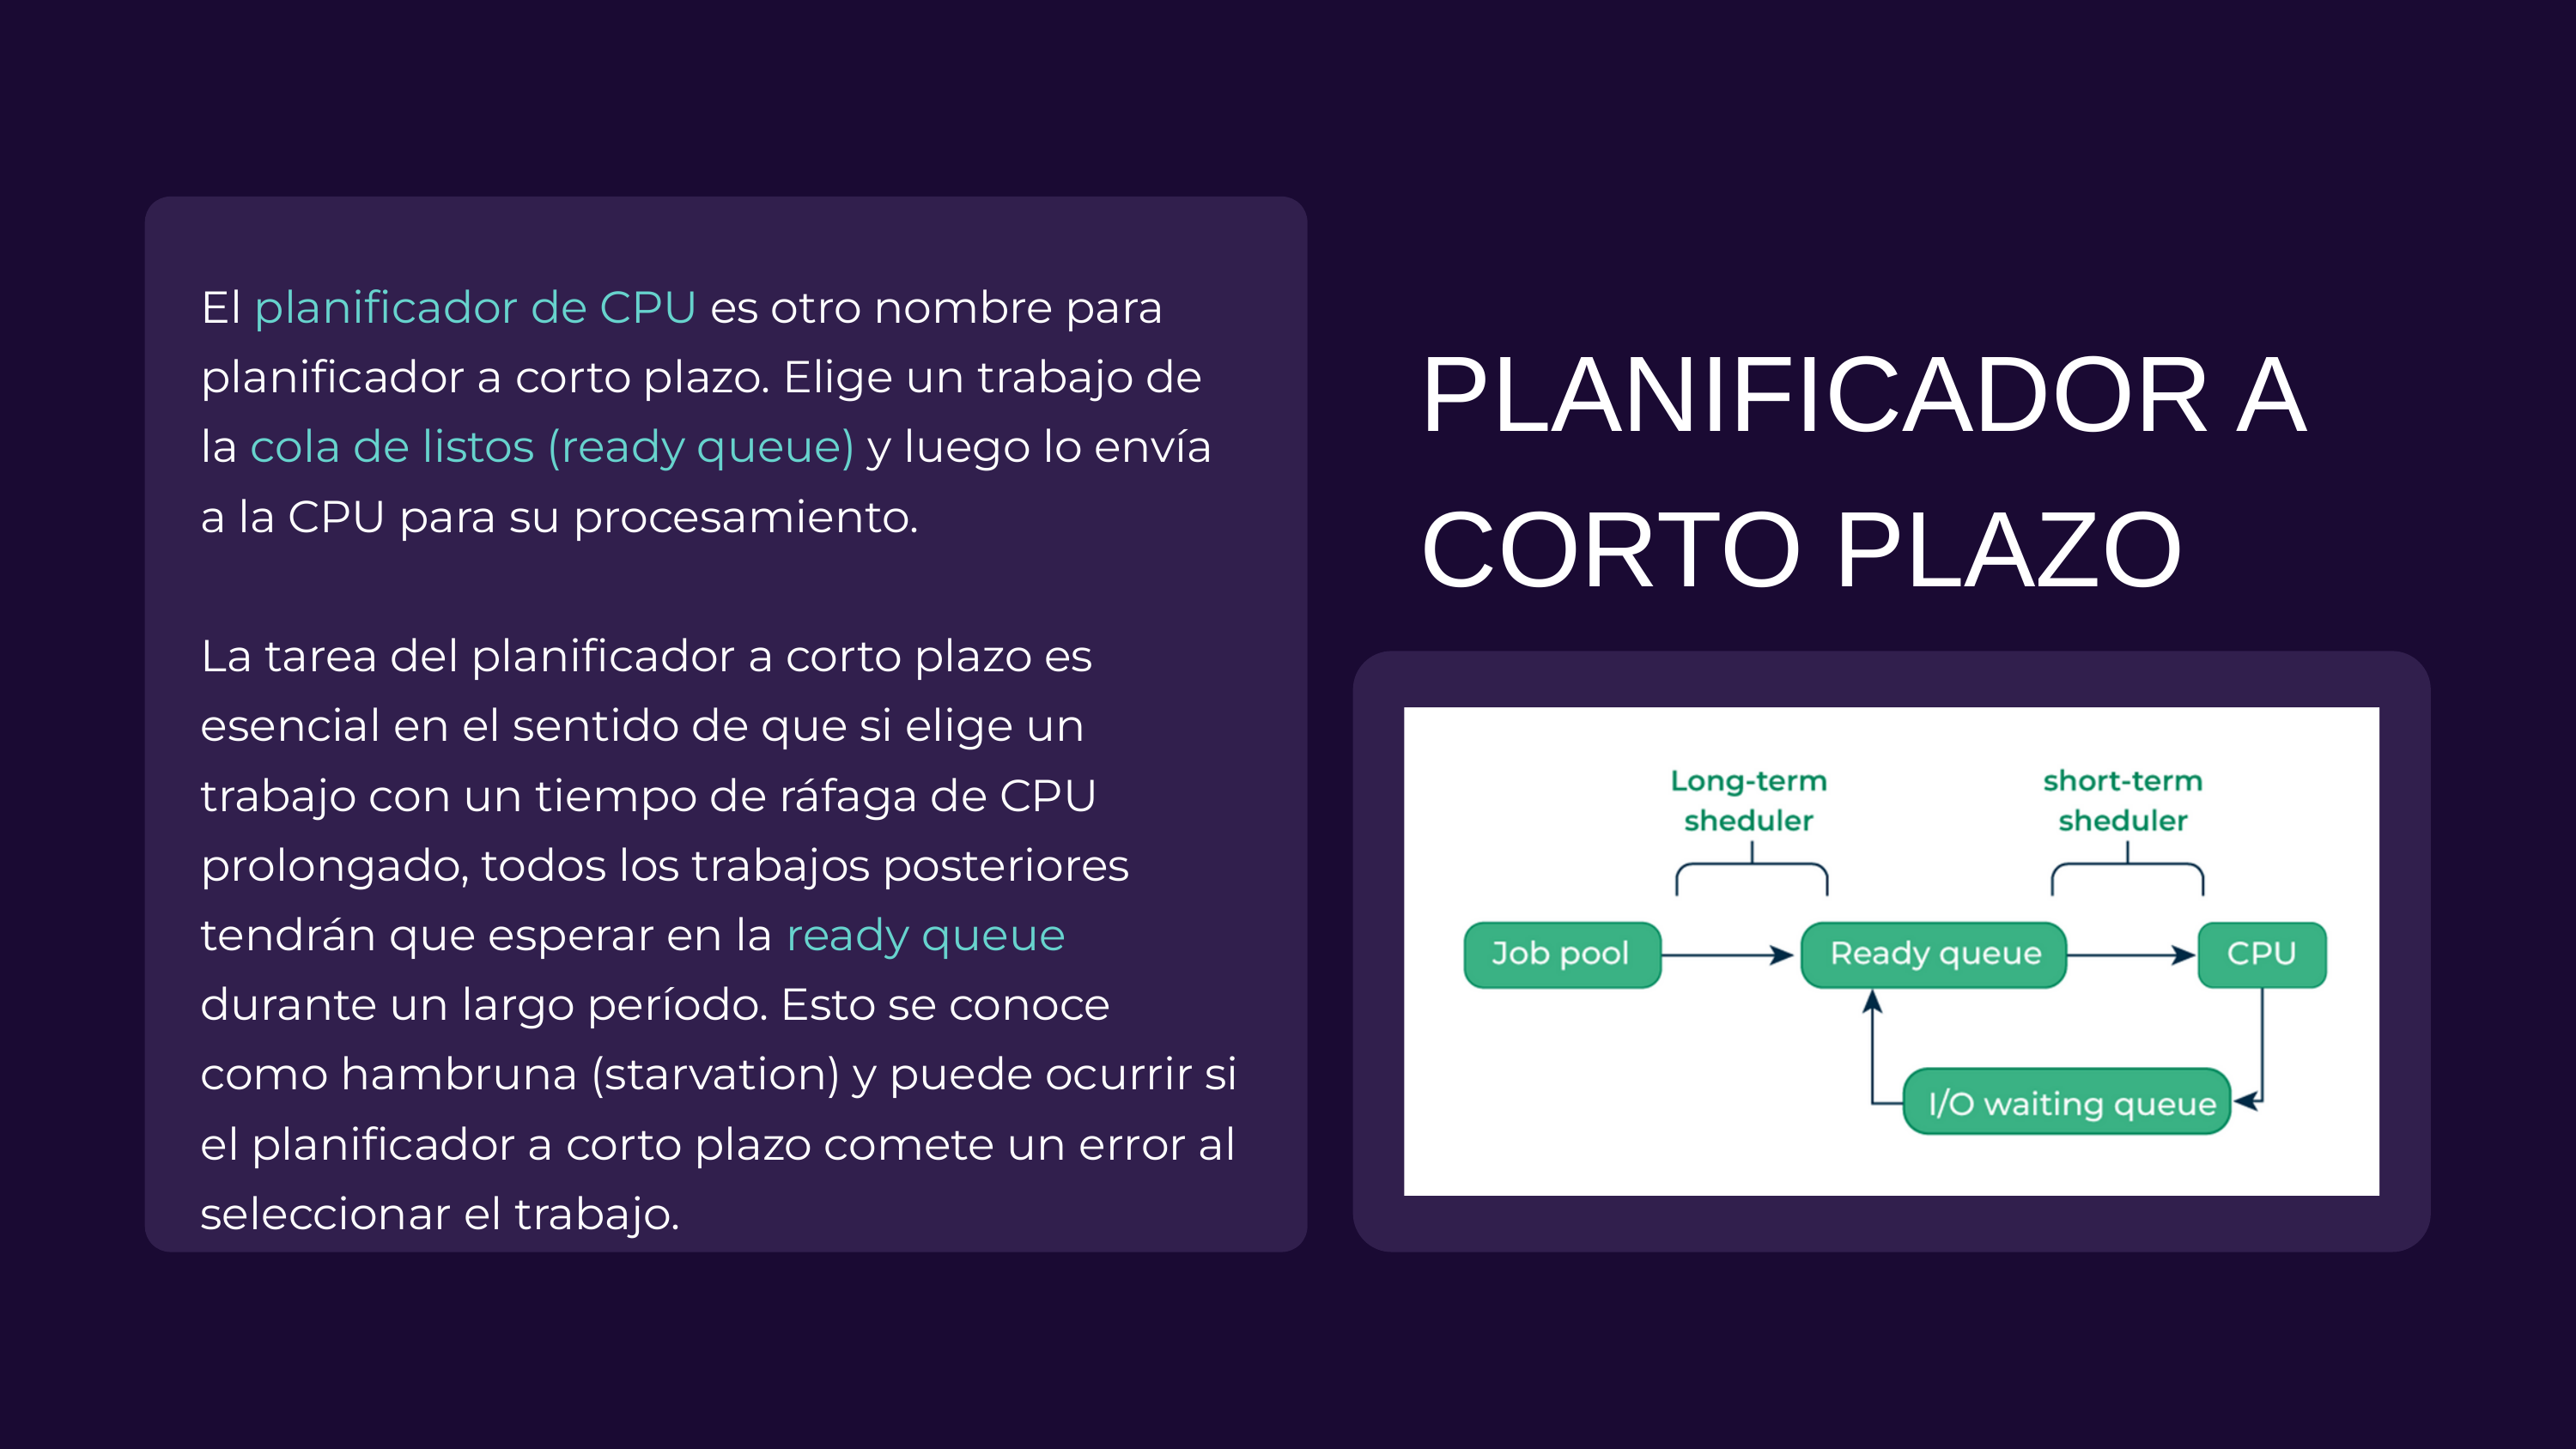

El planificador de CPU es otro nombre para planificador a corto plazo. Elige un trabajo de la cola de listos (ready queue) y luego lo envía a la CPU para su procesamiento.

La tarea del planificador a corto plazo es esencial en el sentido de que si elige un trabajo con un tiempo de ráfaga de CPU prolongado, todos los trabajos posteriores tendrán que esperar en la ready queue durante un largo período. Esto se conoce como hambruna (starvation) y puede ocurrir si el planificador a corto plazo comete un error al seleccionar el trabajo.

PLANIFICADOR A CORTO PLAZO